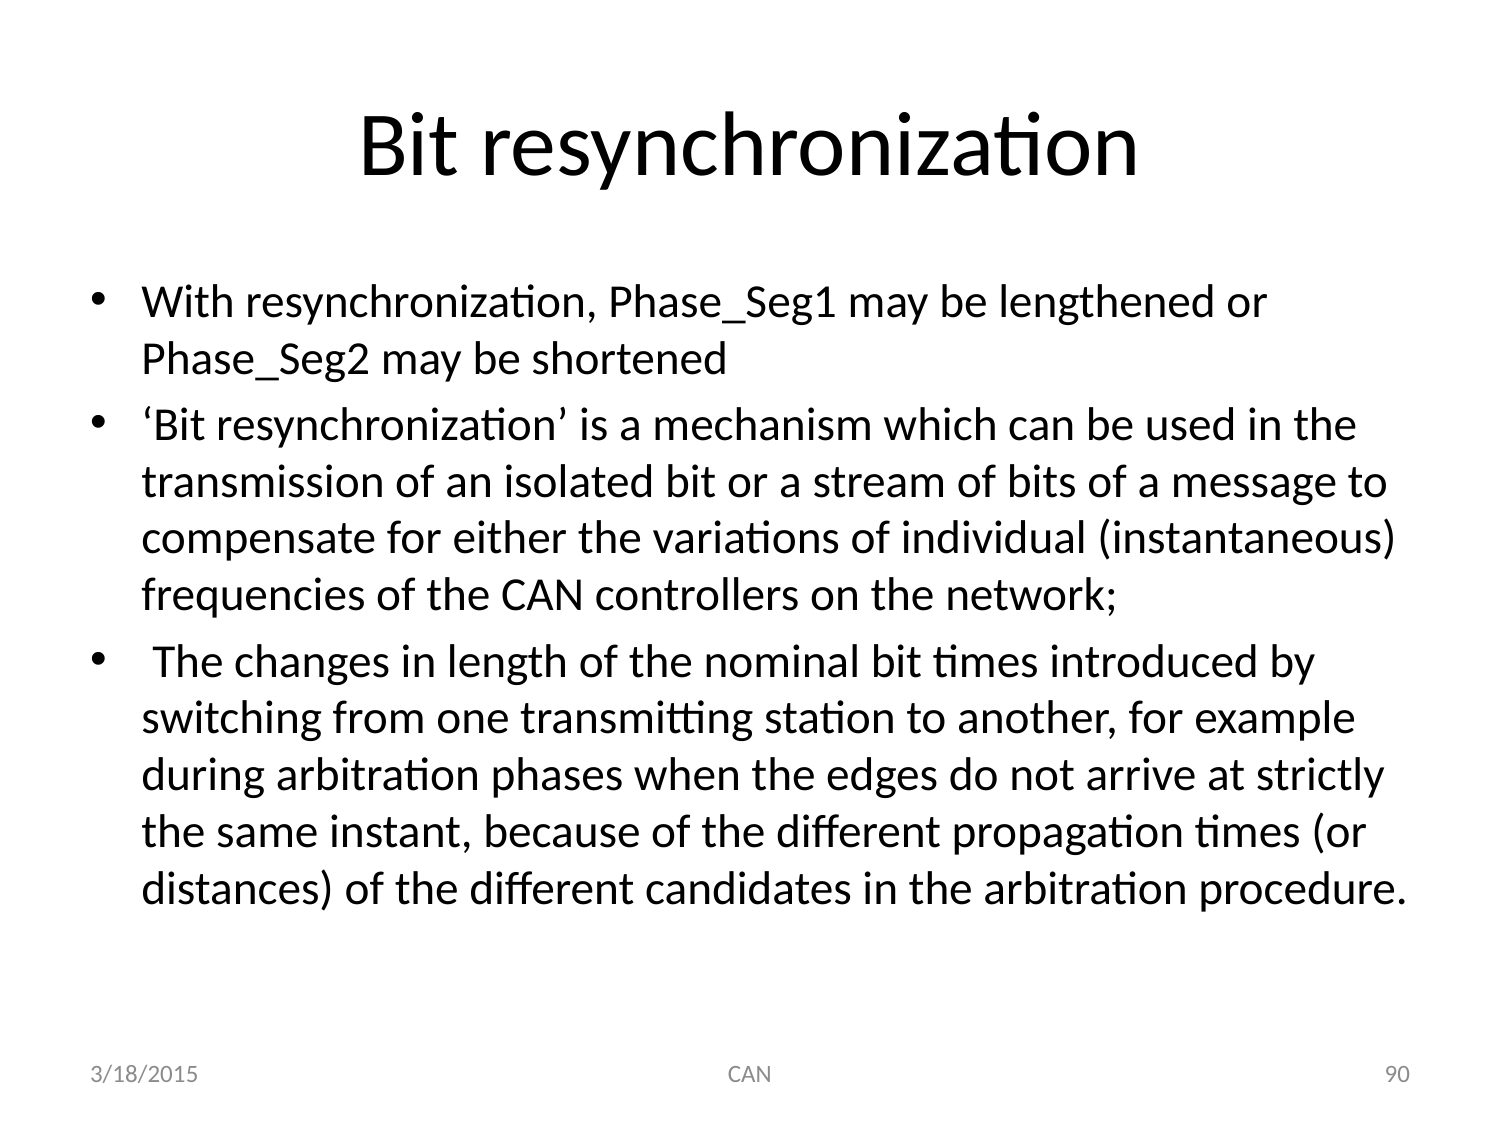

# Bit resynchronization
With resynchronization, Phase_Seg1 may be lengthened or Phase_Seg2 may be shortened
‘Bit resynchronization’ is a mechanism which can be used in the transmission of an isolated bit or a stream of bits of a message to  compensate for either the variations of individual (instantaneous) frequencies of the CAN controllers on the network;
 The changes in length of the nominal bit times introduced by switching from one transmitting station to another, for example during arbitration phases when the edges do not arrive at strictly the same instant, because of the different propagation times (or distances) of the different candidates in the arbitration procedure.

3/18/2015
CAN
90